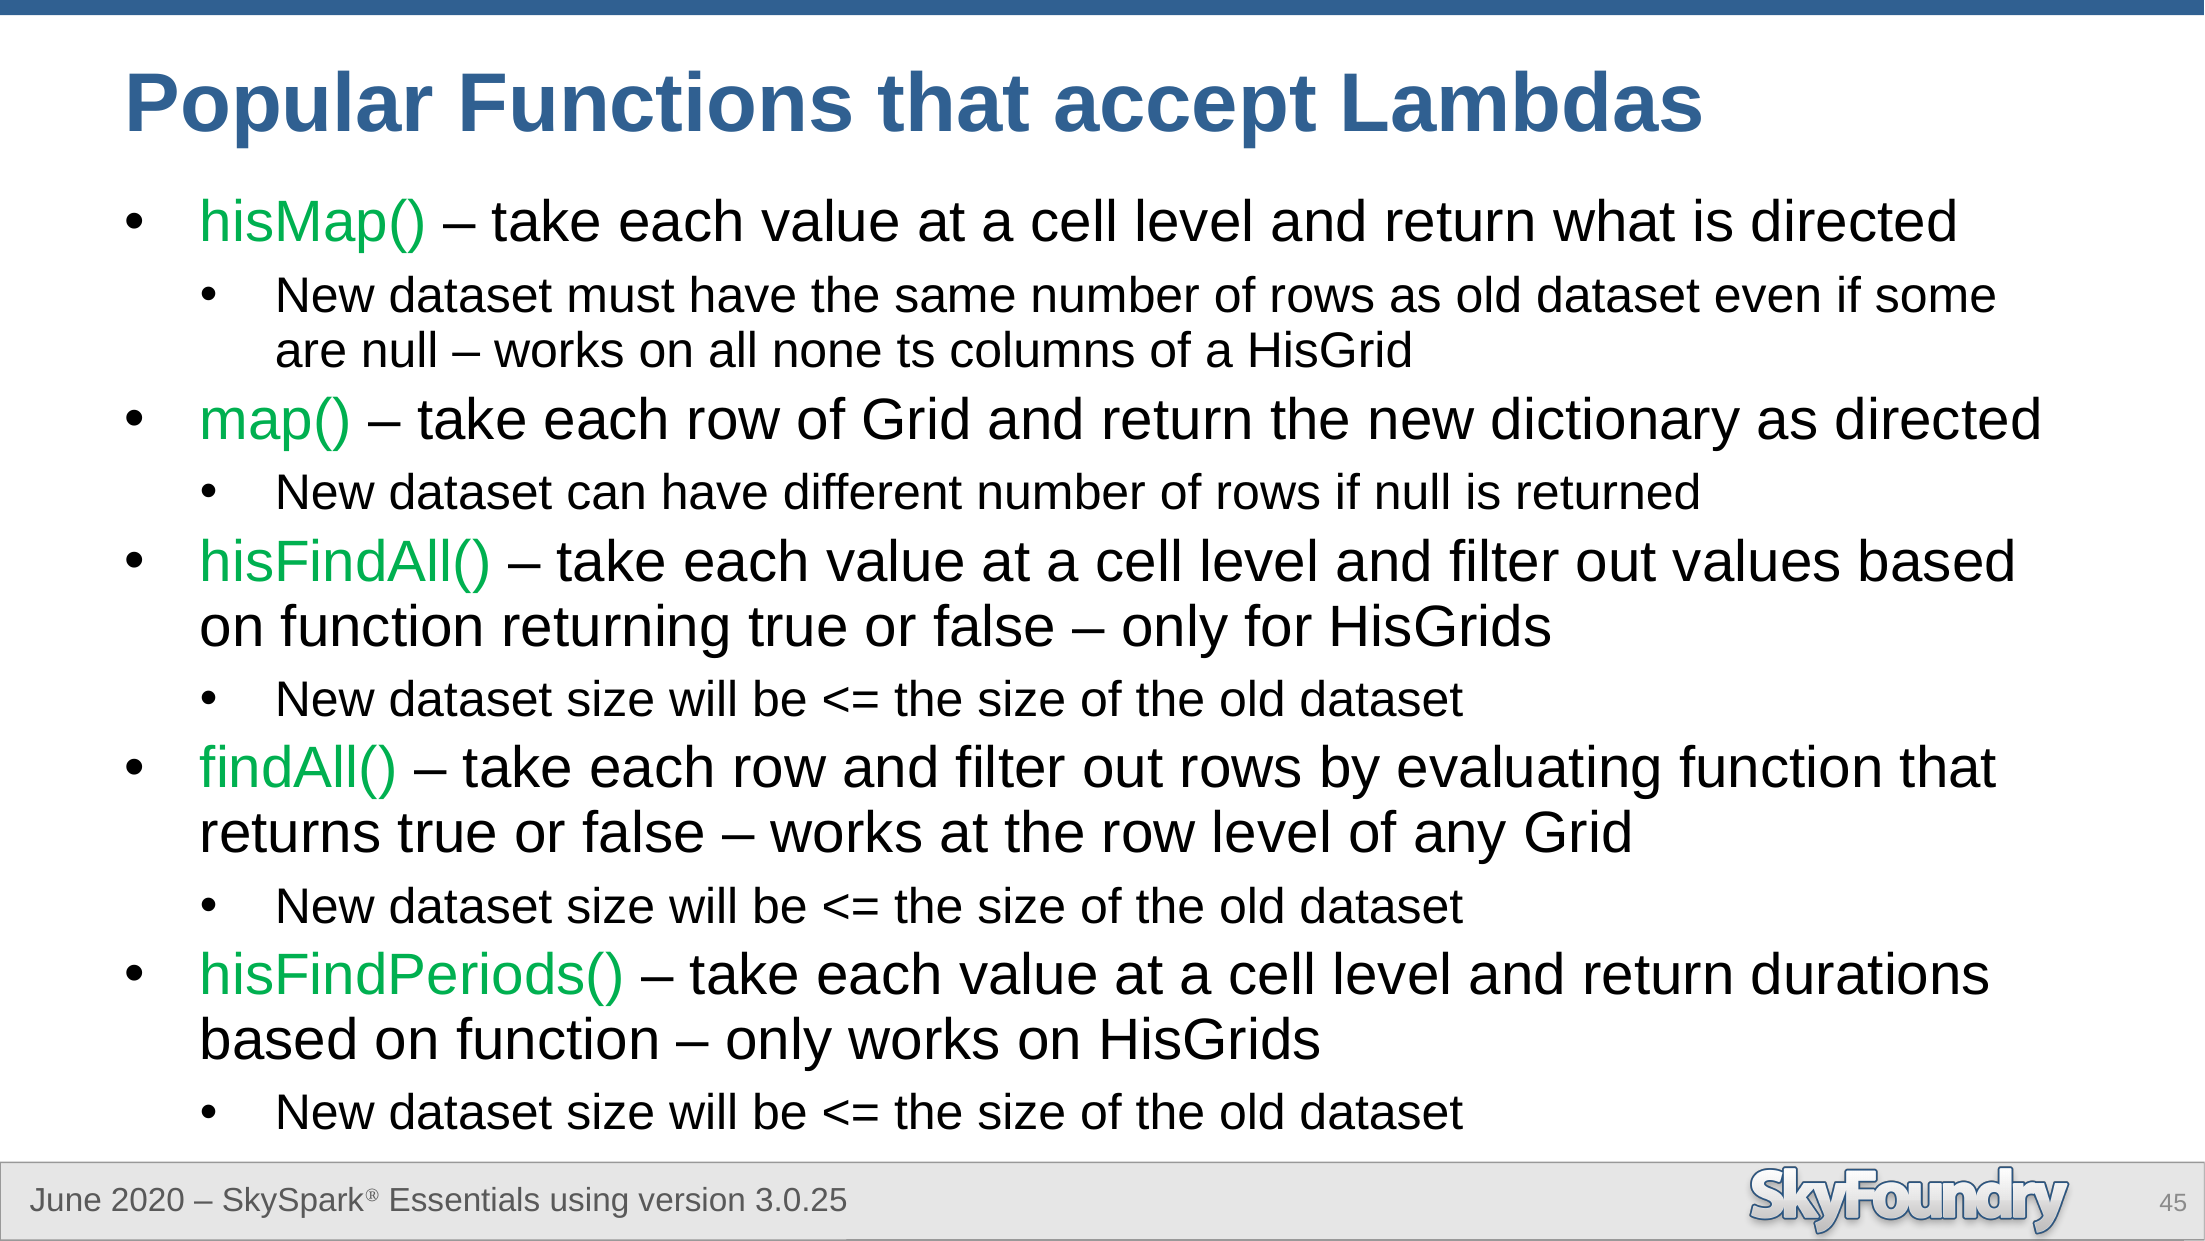

# Popular Functions that accept Lambdas
hisMap() – take each value at a cell level and return what is directed
New dataset must have the same number of rows as old dataset even if some are null – works on all none ts columns of a HisGrid
map() – take each row of Grid and return the new dictionary as directed
New dataset can have different number of rows if null is returned
hisFindAll() – take each value at a cell level and filter out values based on function returning true or false – only for HisGrids
New dataset size will be <= the size of the old dataset
findAll() – take each row and filter out rows by evaluating function that returns true or false – works at the row level of any Grid
New dataset size will be <= the size of the old dataset
hisFindPeriods() – take each value at a cell level and return durations based on function – only works on HisGrids
New dataset size will be <= the size of the old dataset
45